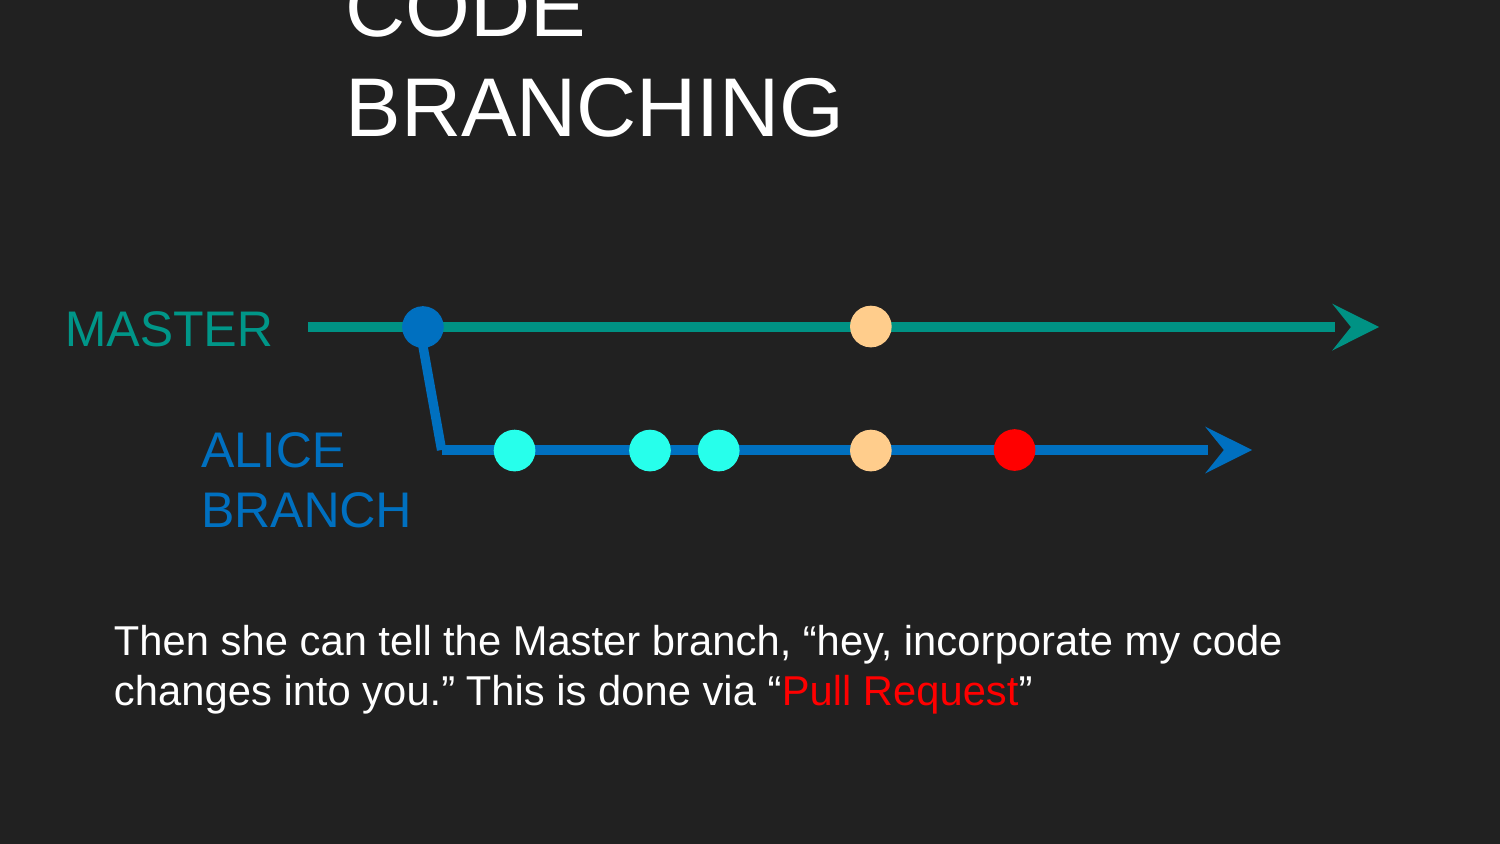

# CODE BRANCHING
MASTER

ALICE BRANCH

Then she can tell the Master branch, “hey, incorporate my code changes into you.” This is done via “Pull Request”